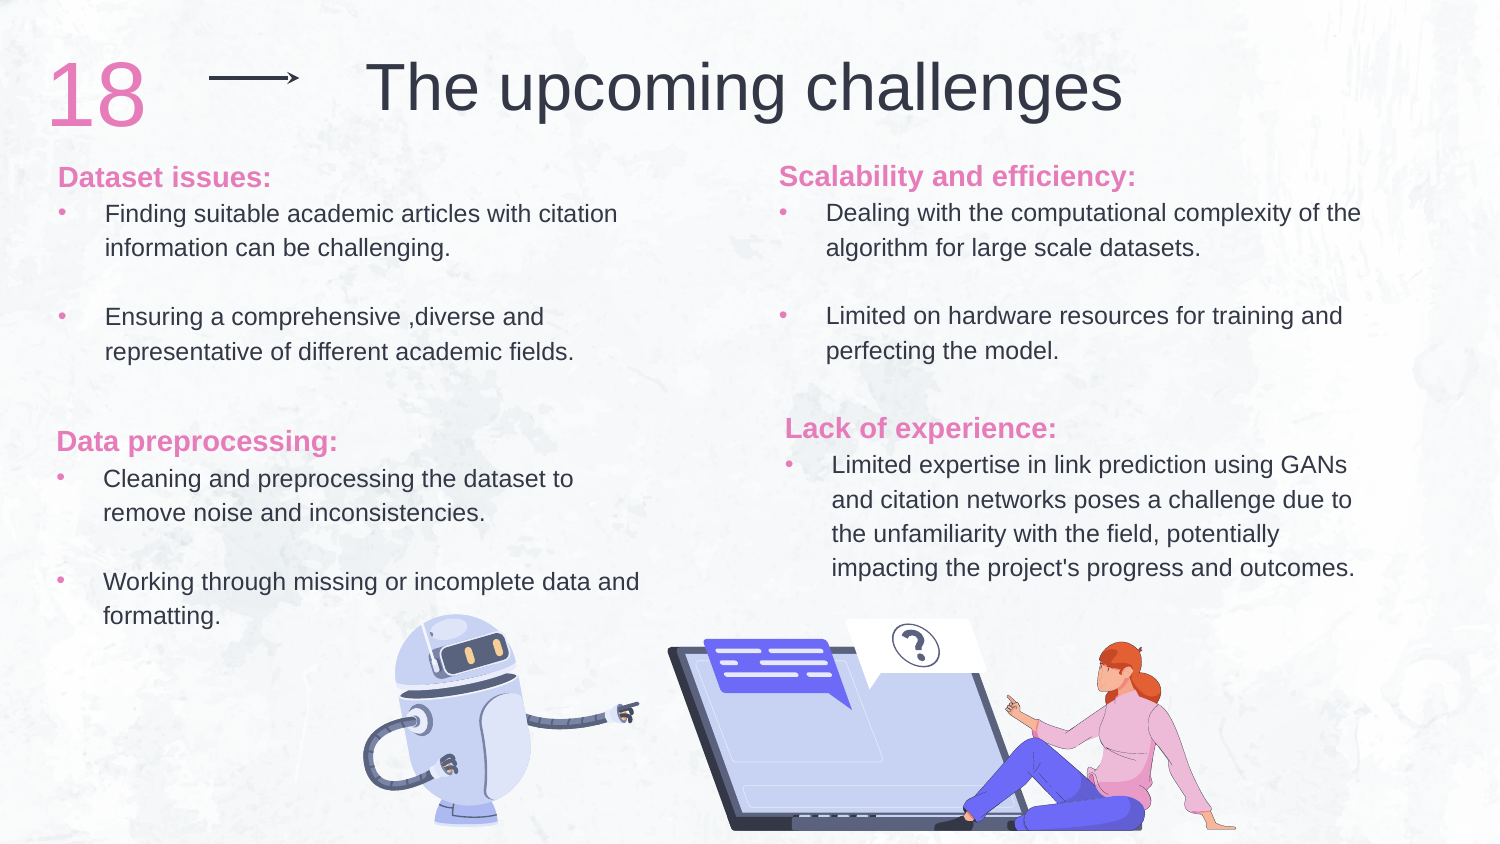

# 18
The upcoming challenges
Scalability and efficiency:
Dealing with the computational complexity of the algorithm for large scale datasets.

Limited on hardware resources for training and perfecting the model.
Dataset issues:
Finding suitable academic articles with citation information can be challenging.

Ensuring a comprehensive ,diverse and representative of different academic fields.
Lack of experience:
Limited expertise in link prediction using GANs and citation networks poses a challenge due to the unfamiliarity with the field, potentially impacting the project's progress and outcomes.
Data preprocessing:
Cleaning and preprocessing the dataset to remove noise and inconsistencies.

Working through missing or incomplete data and formatting.